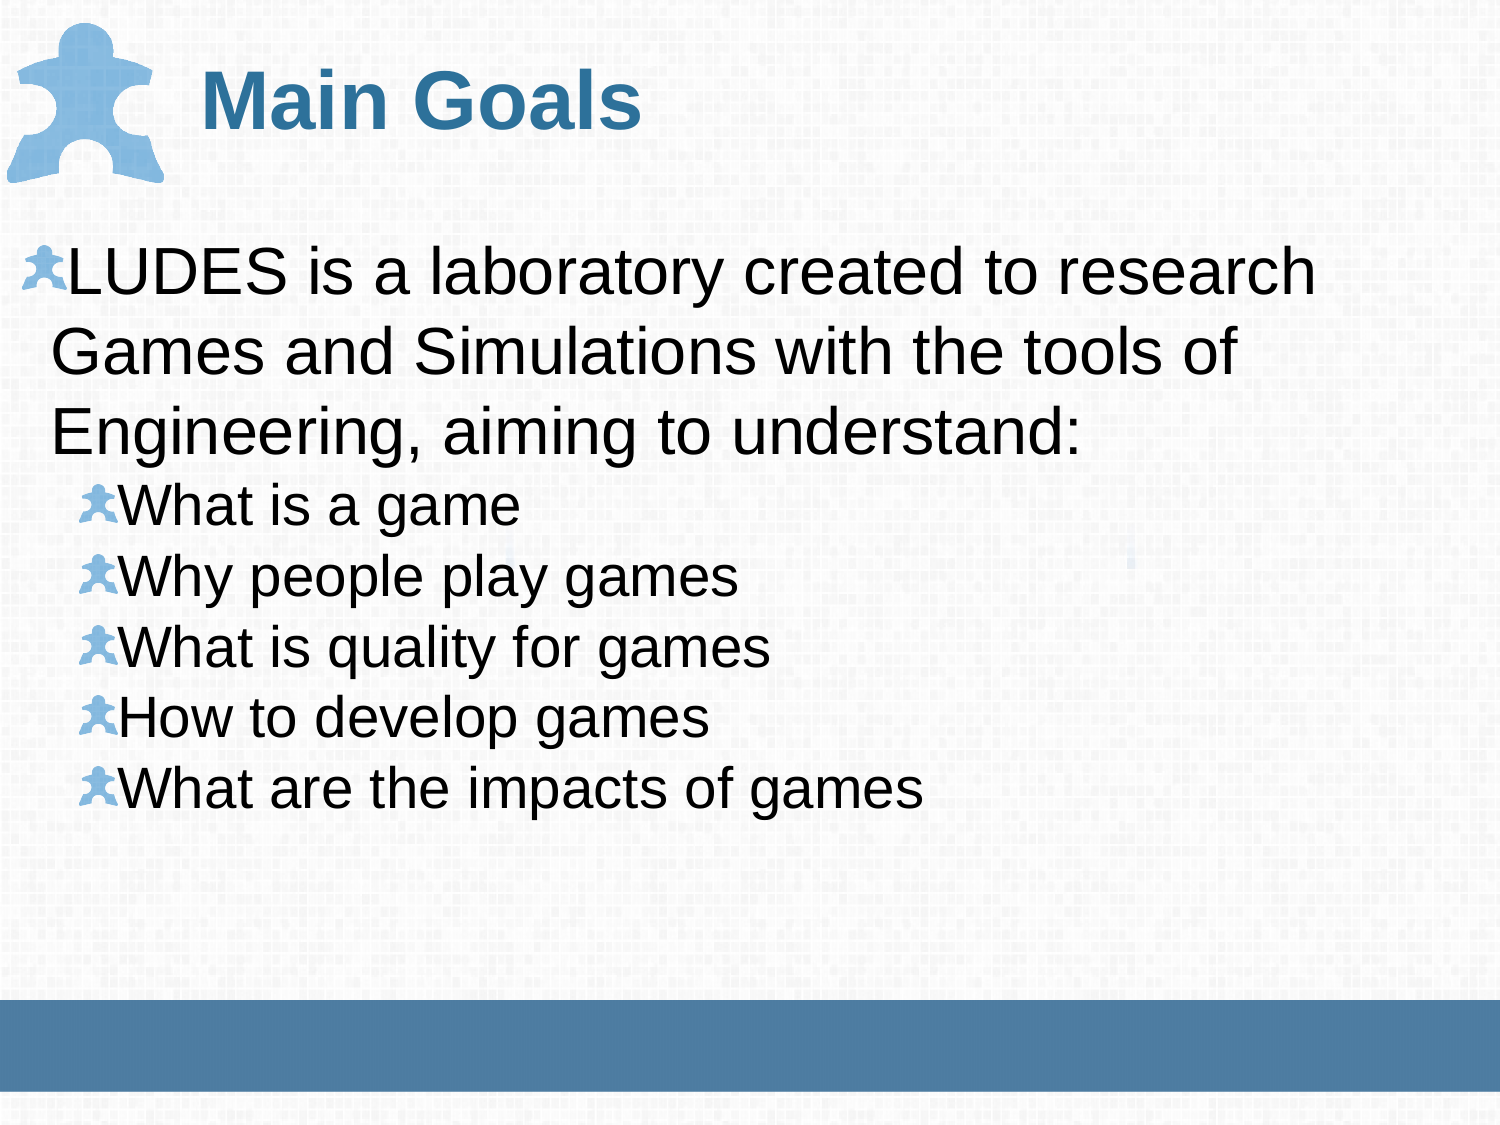

# Main Goals
LUDES is a laboratory created to research Games and Simulations with the tools of Engineering, aiming to understand:
What is a game
Why people play games
What is quality for games
How to develop games
What are the impacts of games